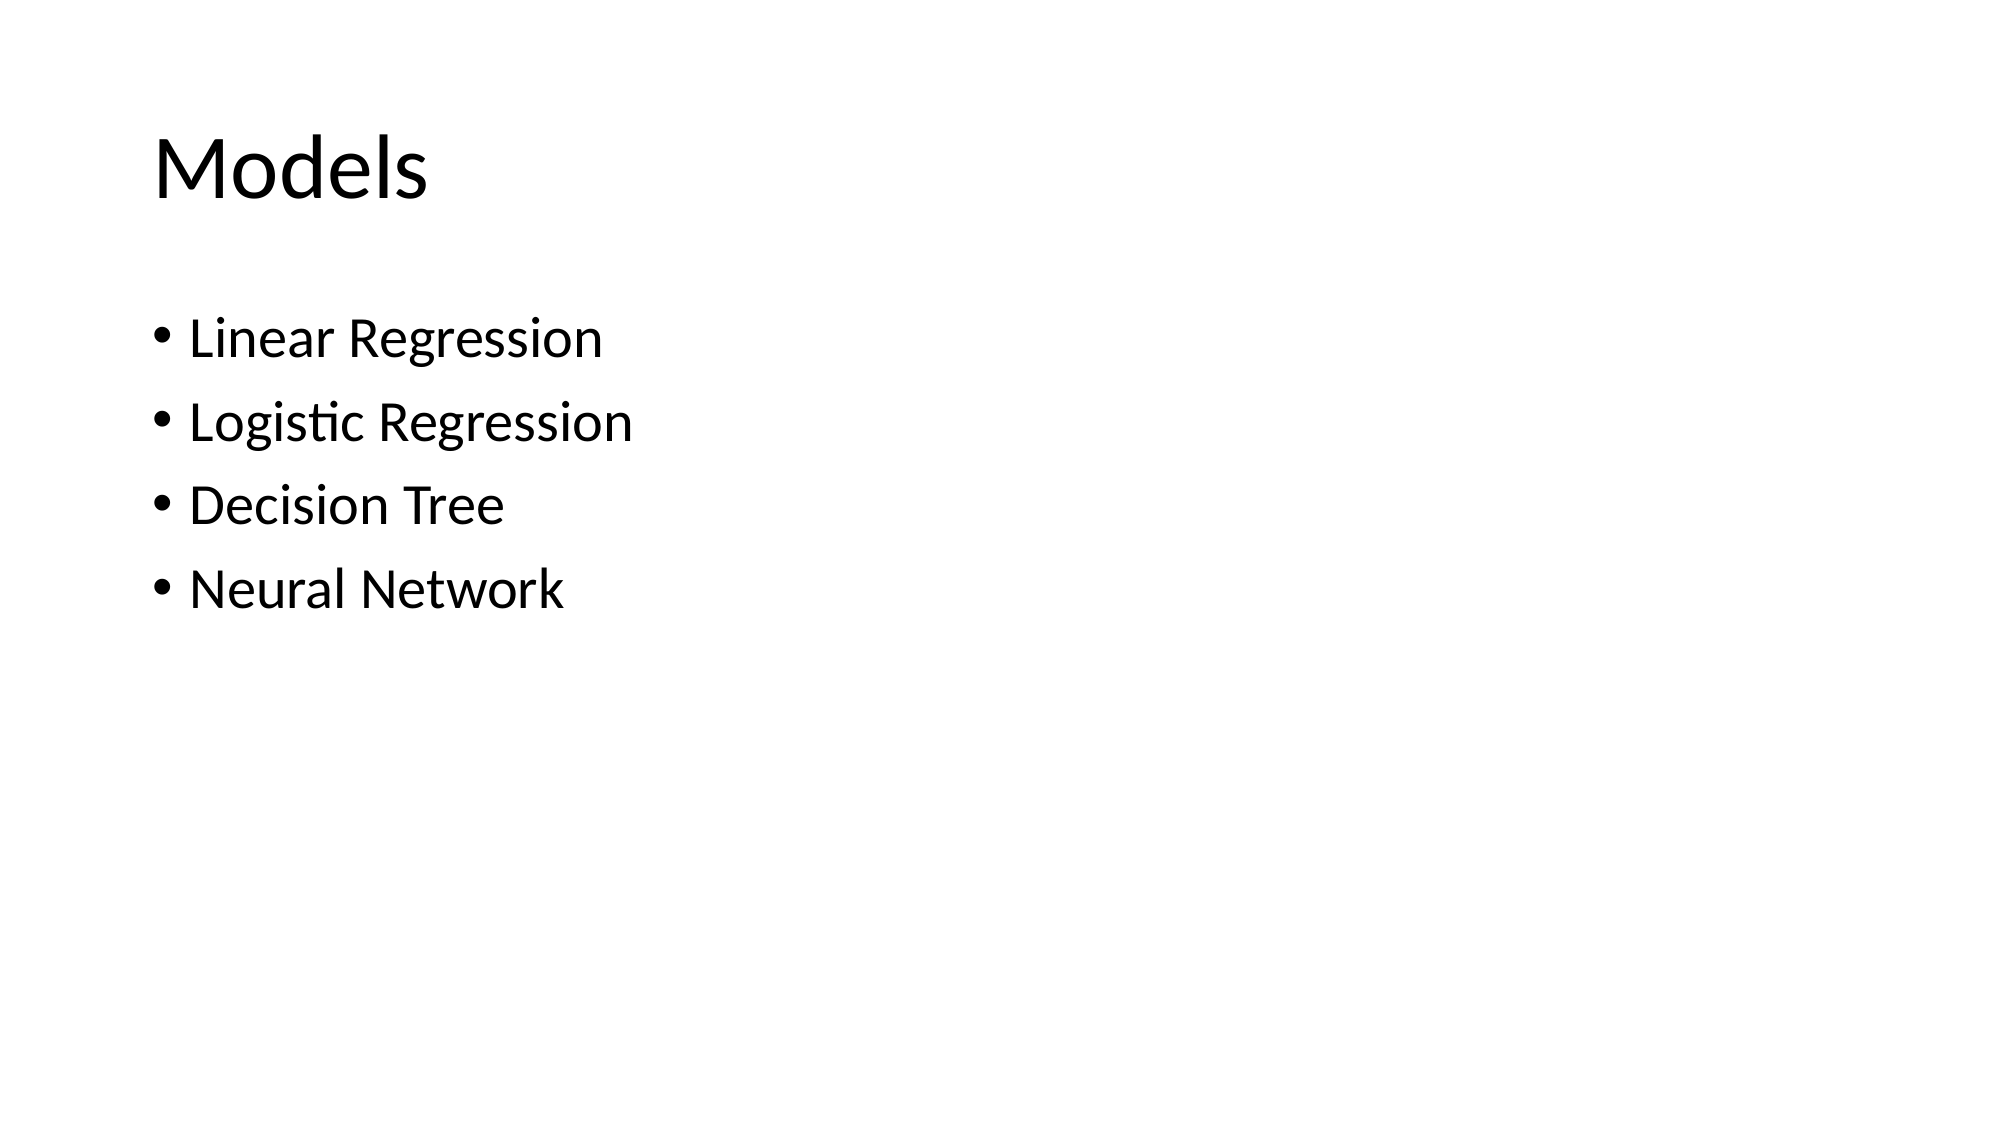

# Models
Linear Regression
Logistic Regression
Decision Tree
Neural Network